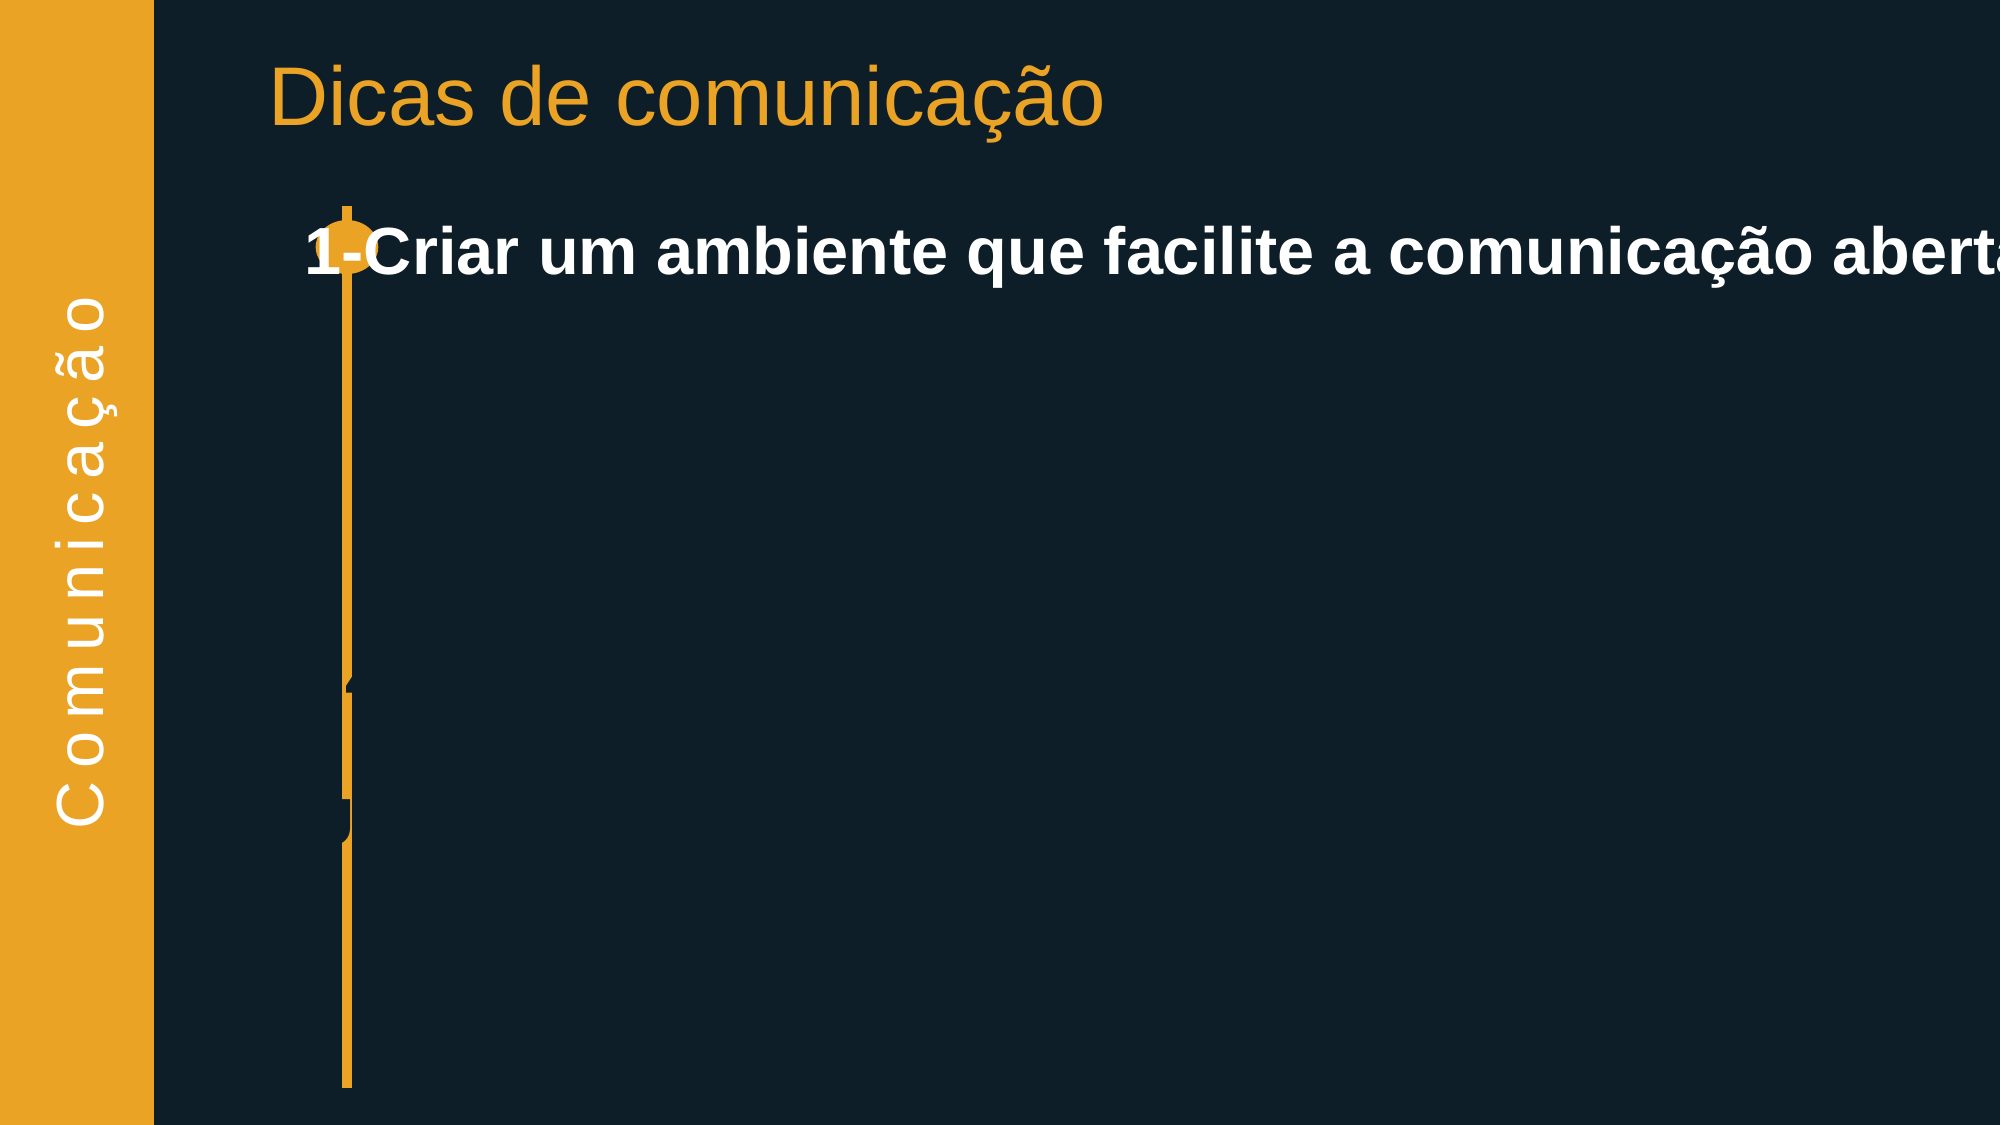

Comunicação
Dicas de comunicação
1-Criar um ambiente que facilite a comunicação aberta

2-Envolver a pessoa
3-Começar escutando
S4-er amistoso, respeitoso e moralmente neutro
Usar boas habilidades de comunicação verbal
Responder com sensibilidade quando  as pessoas contarem experiências difíceis